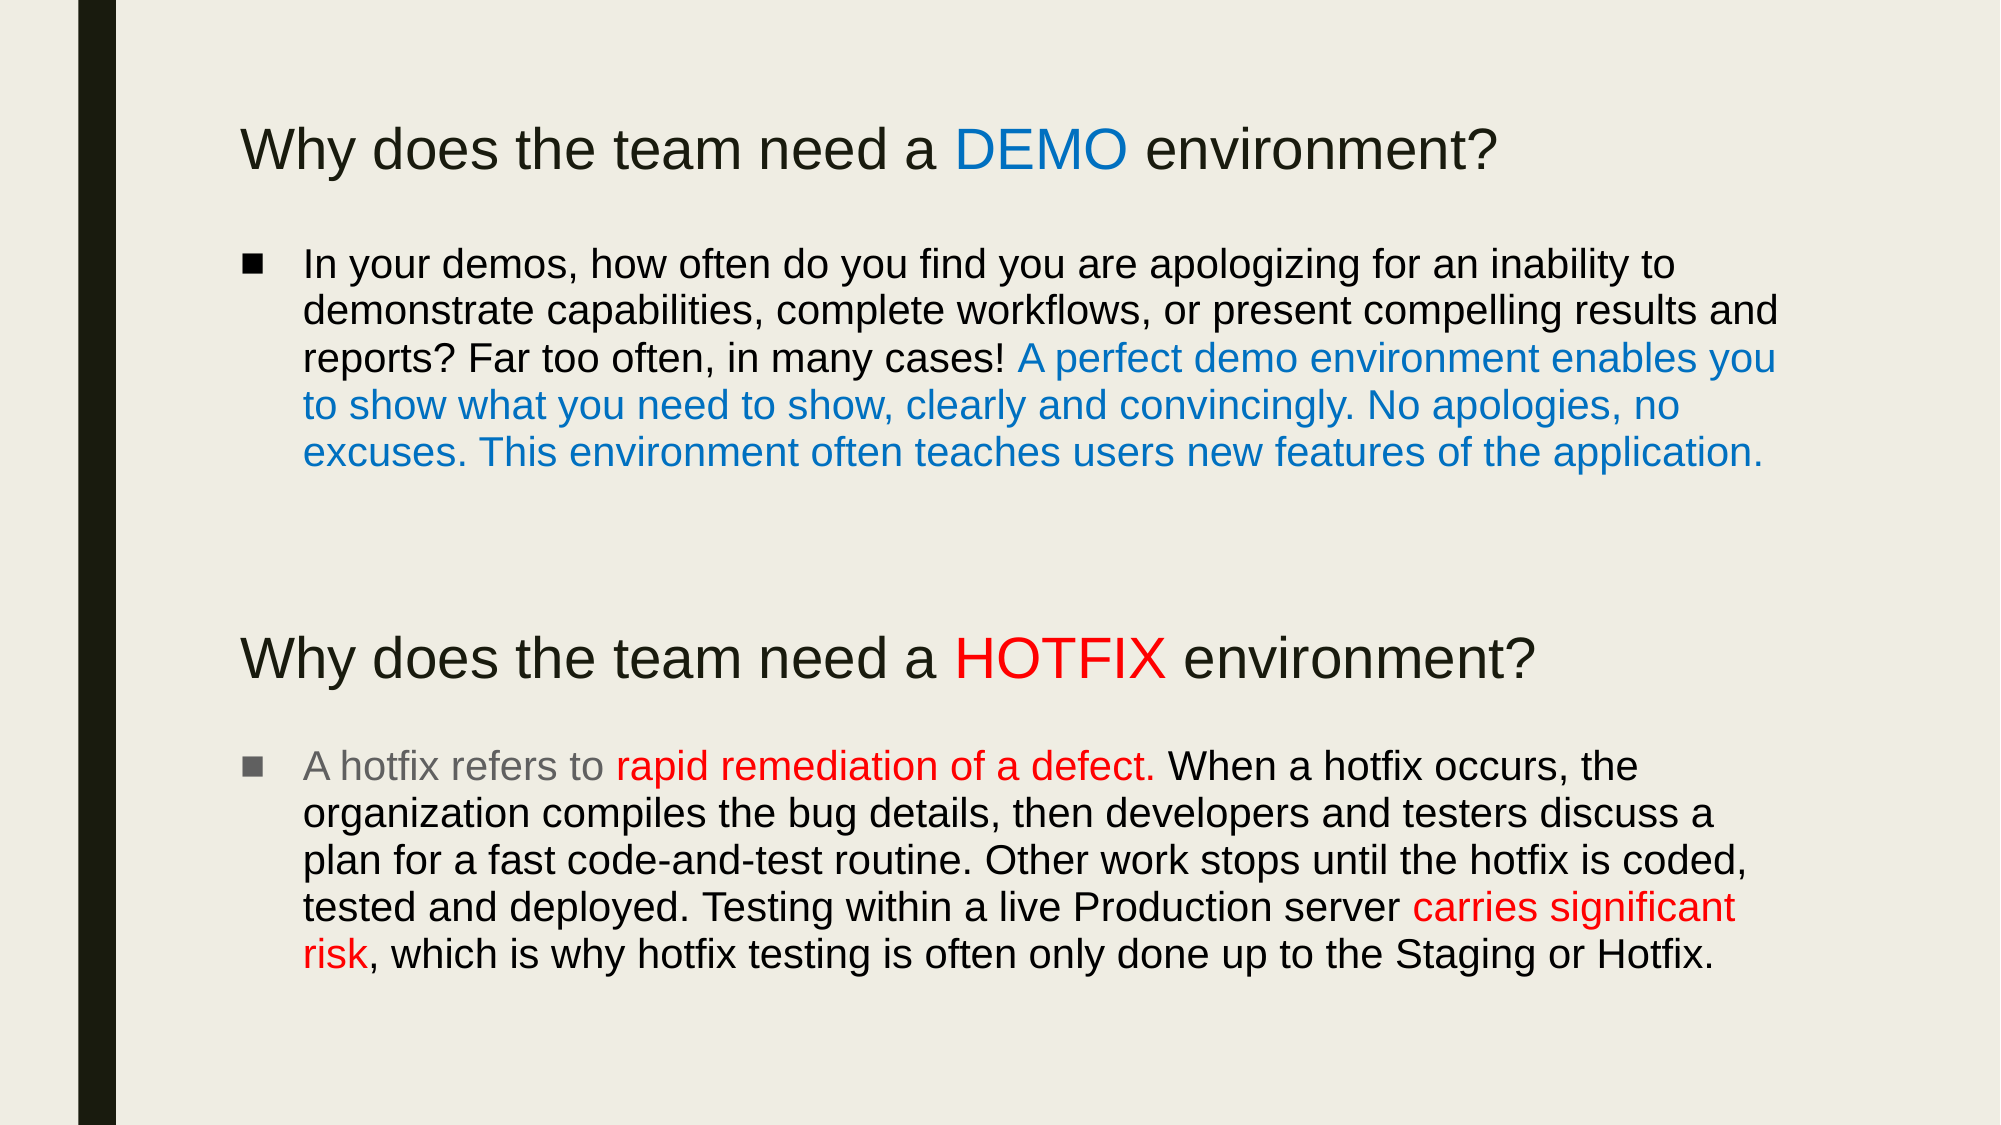

# Why does the team need a DEMO environment?
In your demos, how often do you find you are apologizing for an inability to demonstrate capabilities, complete workflows, or present compelling results and reports? Far too often, in many cases! A perfect demo environment enables you to show what you need to show, clearly and convincingly. No apologies, no excuses. This environment often teaches users new features of the application.
Why does the team need a HOTFIX environment?
A hotfix refers to rapid remediation of a defect. When a hotfix occurs, the organization compiles the bug details, then developers and testers discuss a plan for a fast code-and-test routine. Other work stops until the hotfix is coded, tested and deployed. Testing within a live Production server carries significant risk, which is why hotfix testing is often only done up to the Staging or Hotfix.